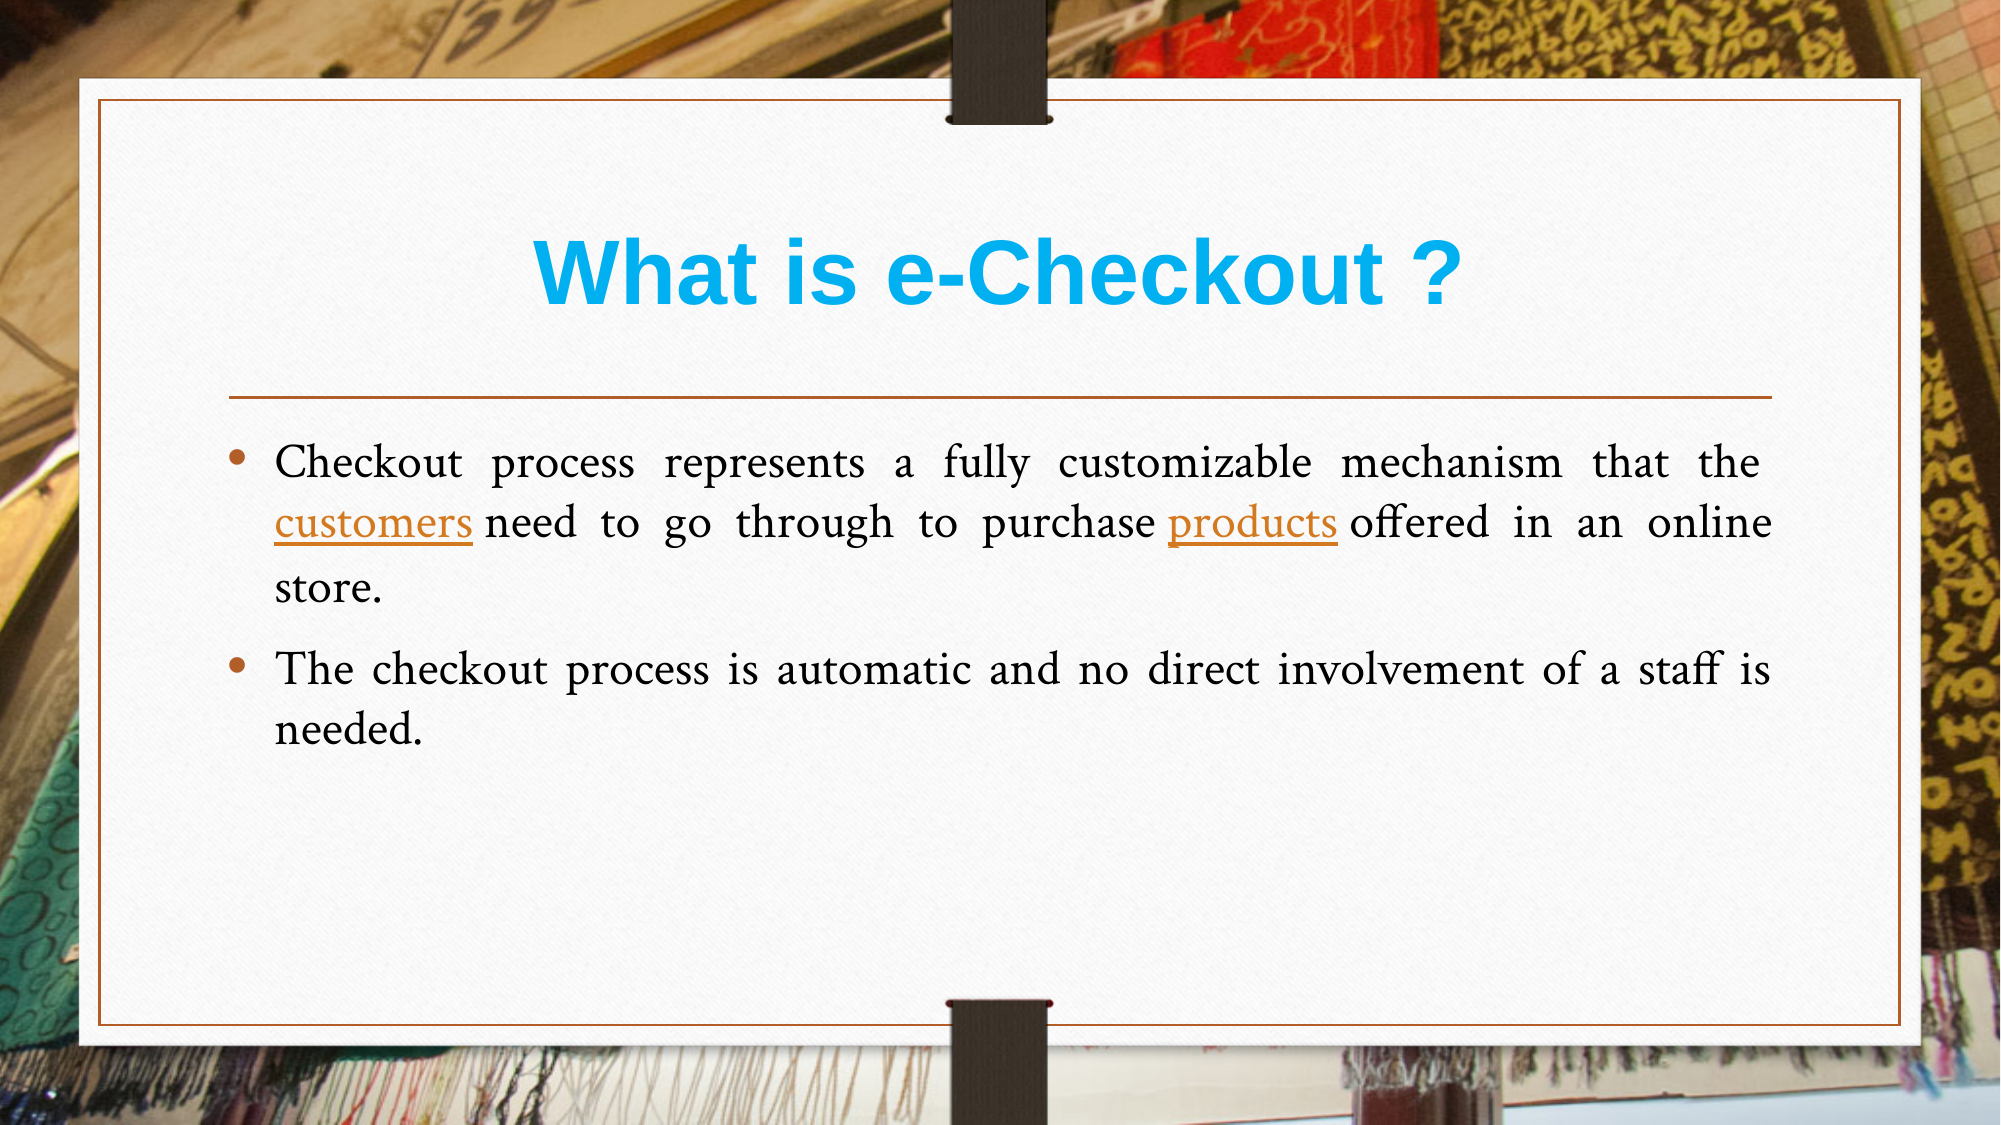

# What is e-Checkout ?
Checkout process represents a fully customizable mechanism that the customers need to go through to purchase products offered in an online store.
The checkout process is automatic and no direct involvement of a staff is needed.